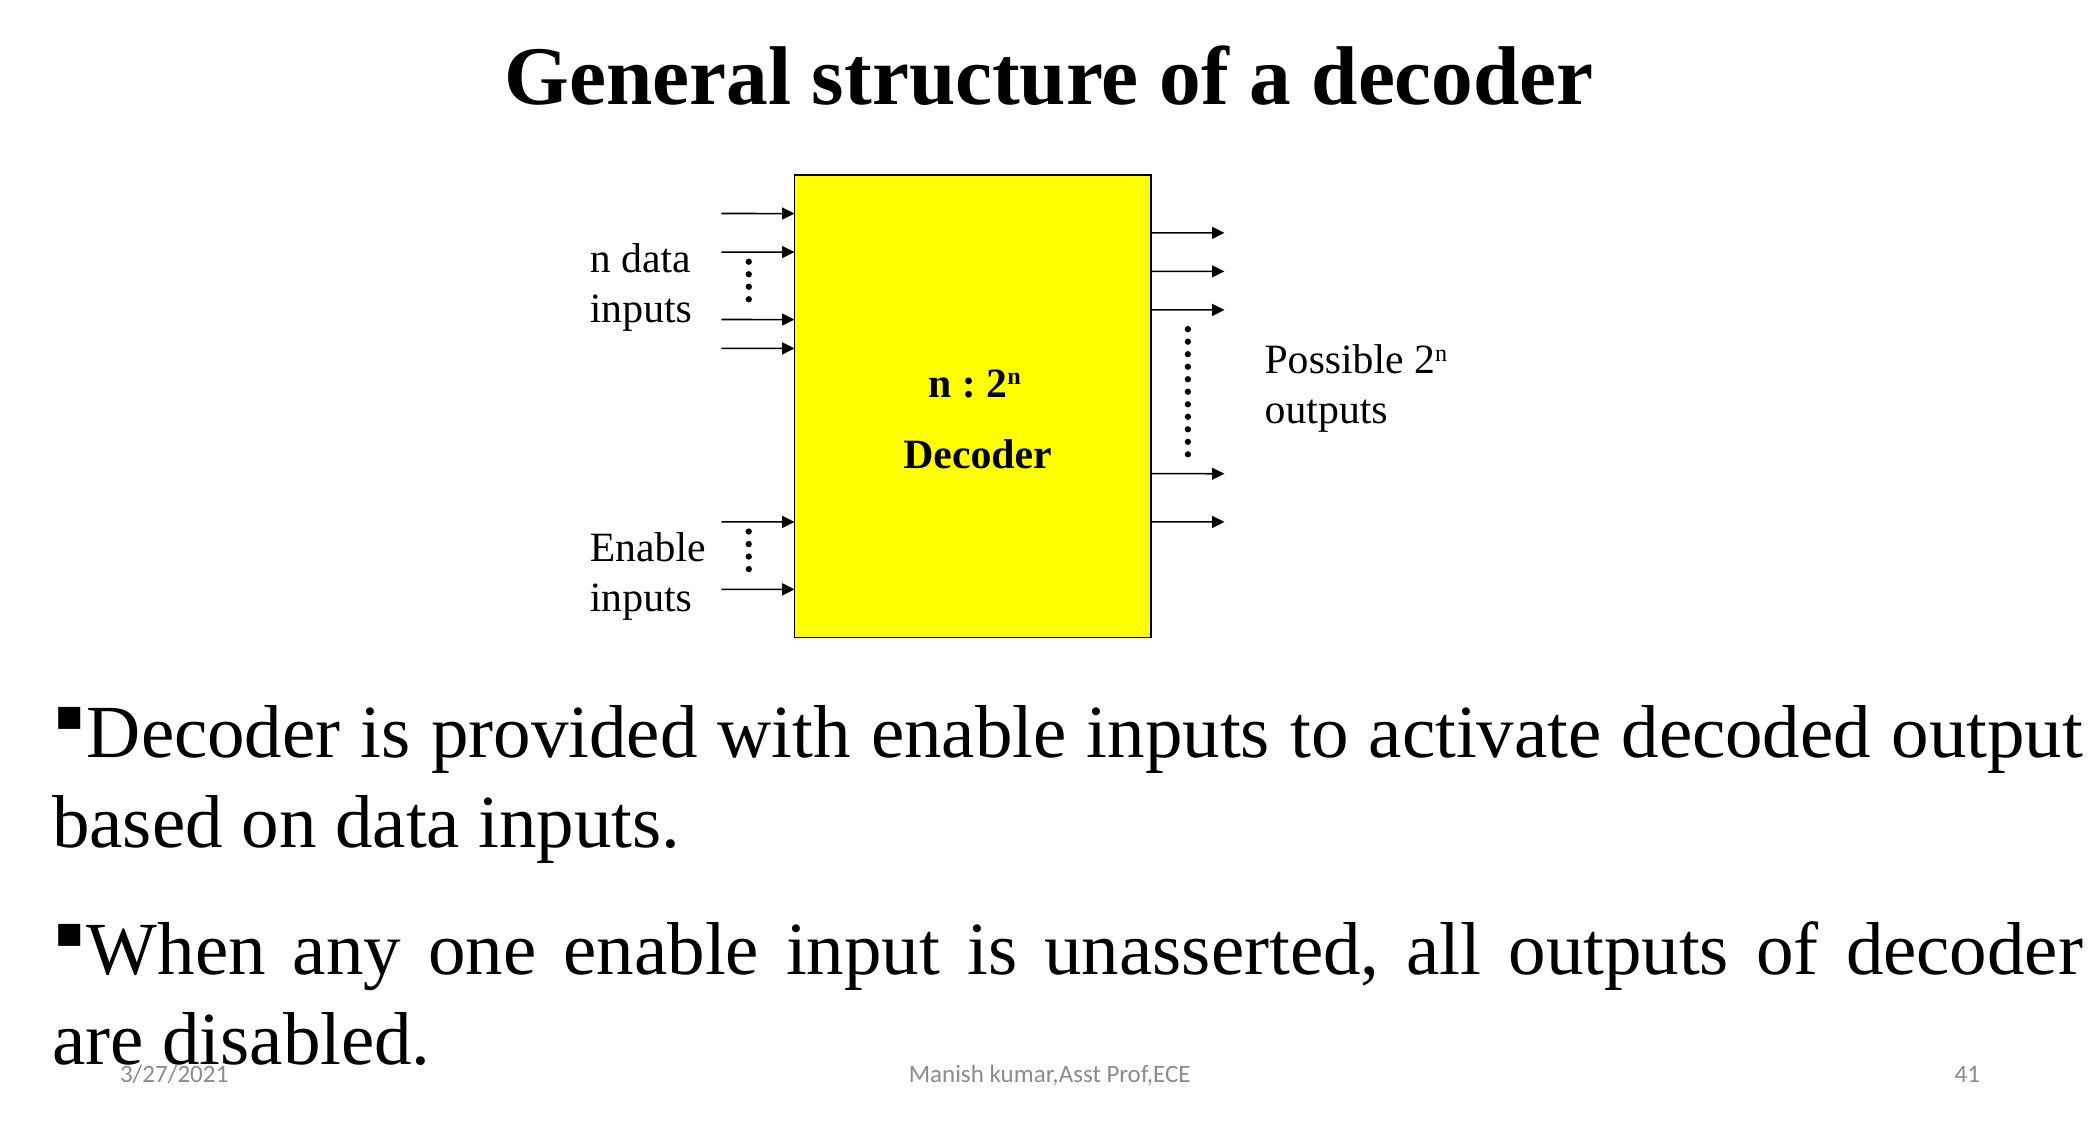

General structure of a decoder

n data inputs

n : 2n
Decoder

Enable inputs

Possible 2n outputs
Decoder is provided with enable inputs to activate decoded output based on data inputs.
When any one enable input is unasserted, all outputs of decoder are disabled.
3/27/2021
Manish kumar,Asst Prof,ECE
41